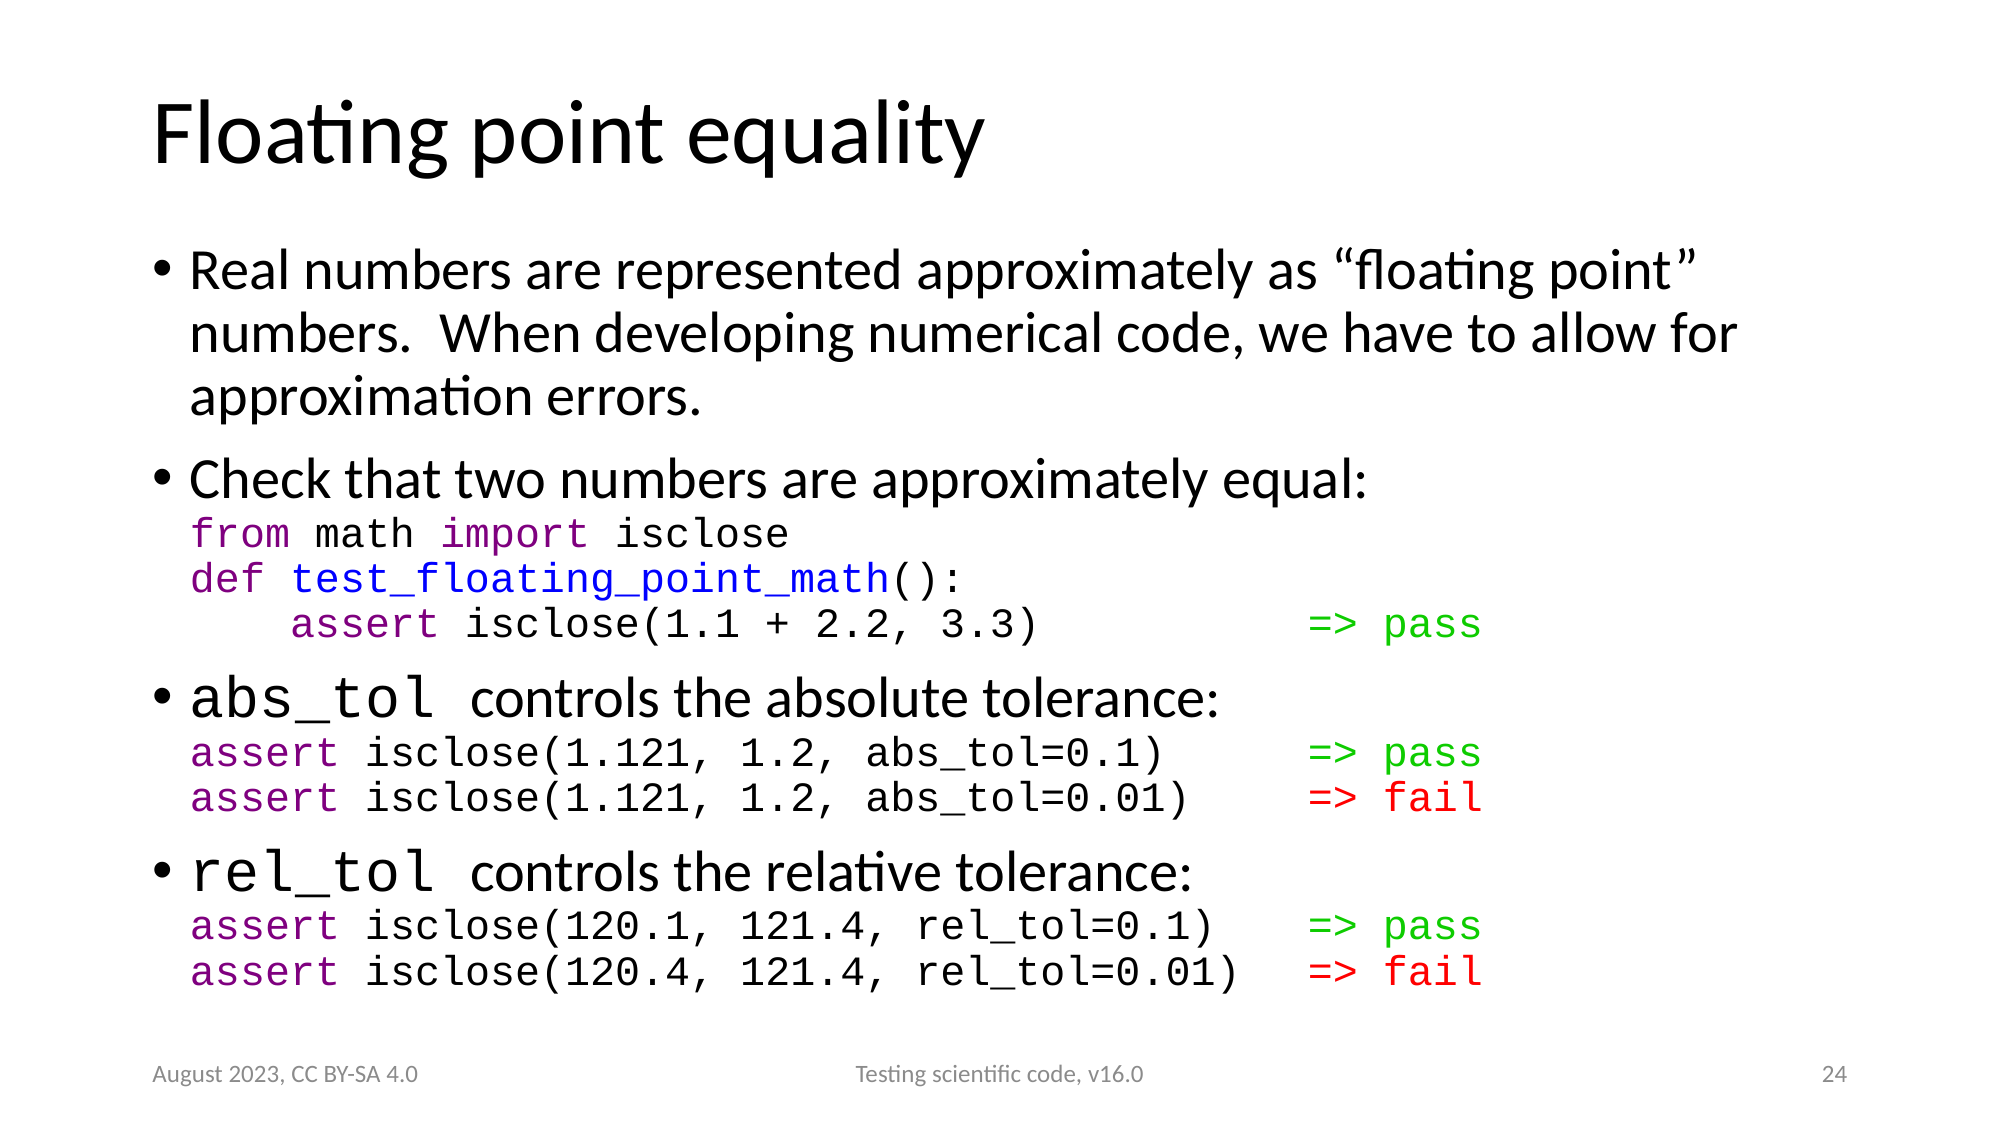

# Floating point equality
Real numbers are represented approximately as “floating point” numbers.  When developing numerical code, we have to allow for approximation errors.
Check that two numbers are approximately equal:
from math import isclose
def test_floating_point_math():
    assert isclose(1.1 + 2.2, 3.3)	=> pass
abs_tol controls the absolute tolerance:
assert isclose(1.121, 1.2, abs_tol=0.1) 	=> pass
assert isclose(1.121, 1.2, abs_tol=0.01)	=> fail
rel_tol controls the relative tolerance:
assert isclose(120.1, 121.4, rel_tol=0.1)	=> pass
assert isclose(120.4, 121.4, rel_tol=0.01)	=> fail

August 2023, CC BY-SA 4.0
Testing scientific code, v16.0
24